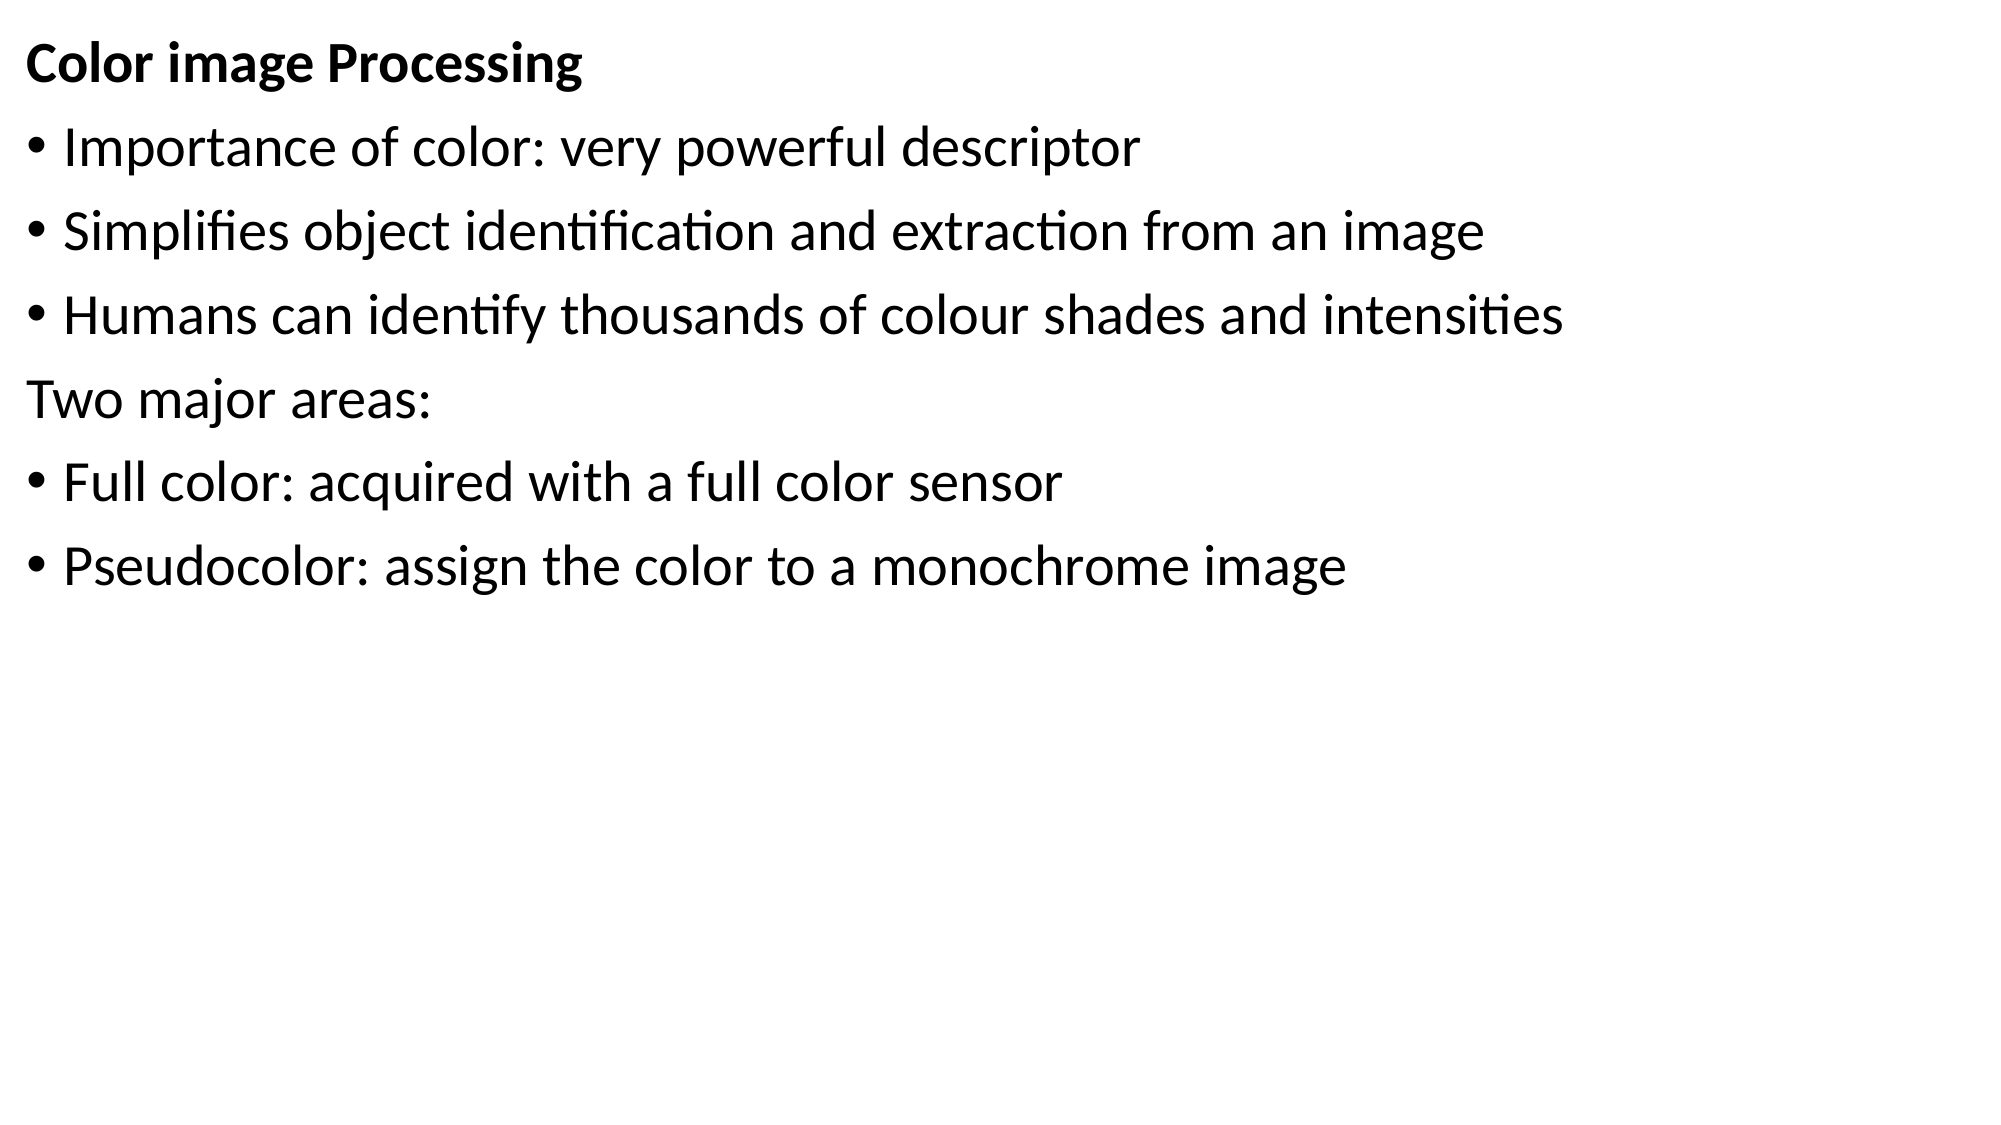

Color image Processing
Importance of color: very powerful descriptor
Simplifies object identification and extraction from an image
Humans can identify thousands of colour shades and intensities
Two major areas:
Full color: acquired with a full color sensor
Pseudocolor: assign the color to a monochrome image